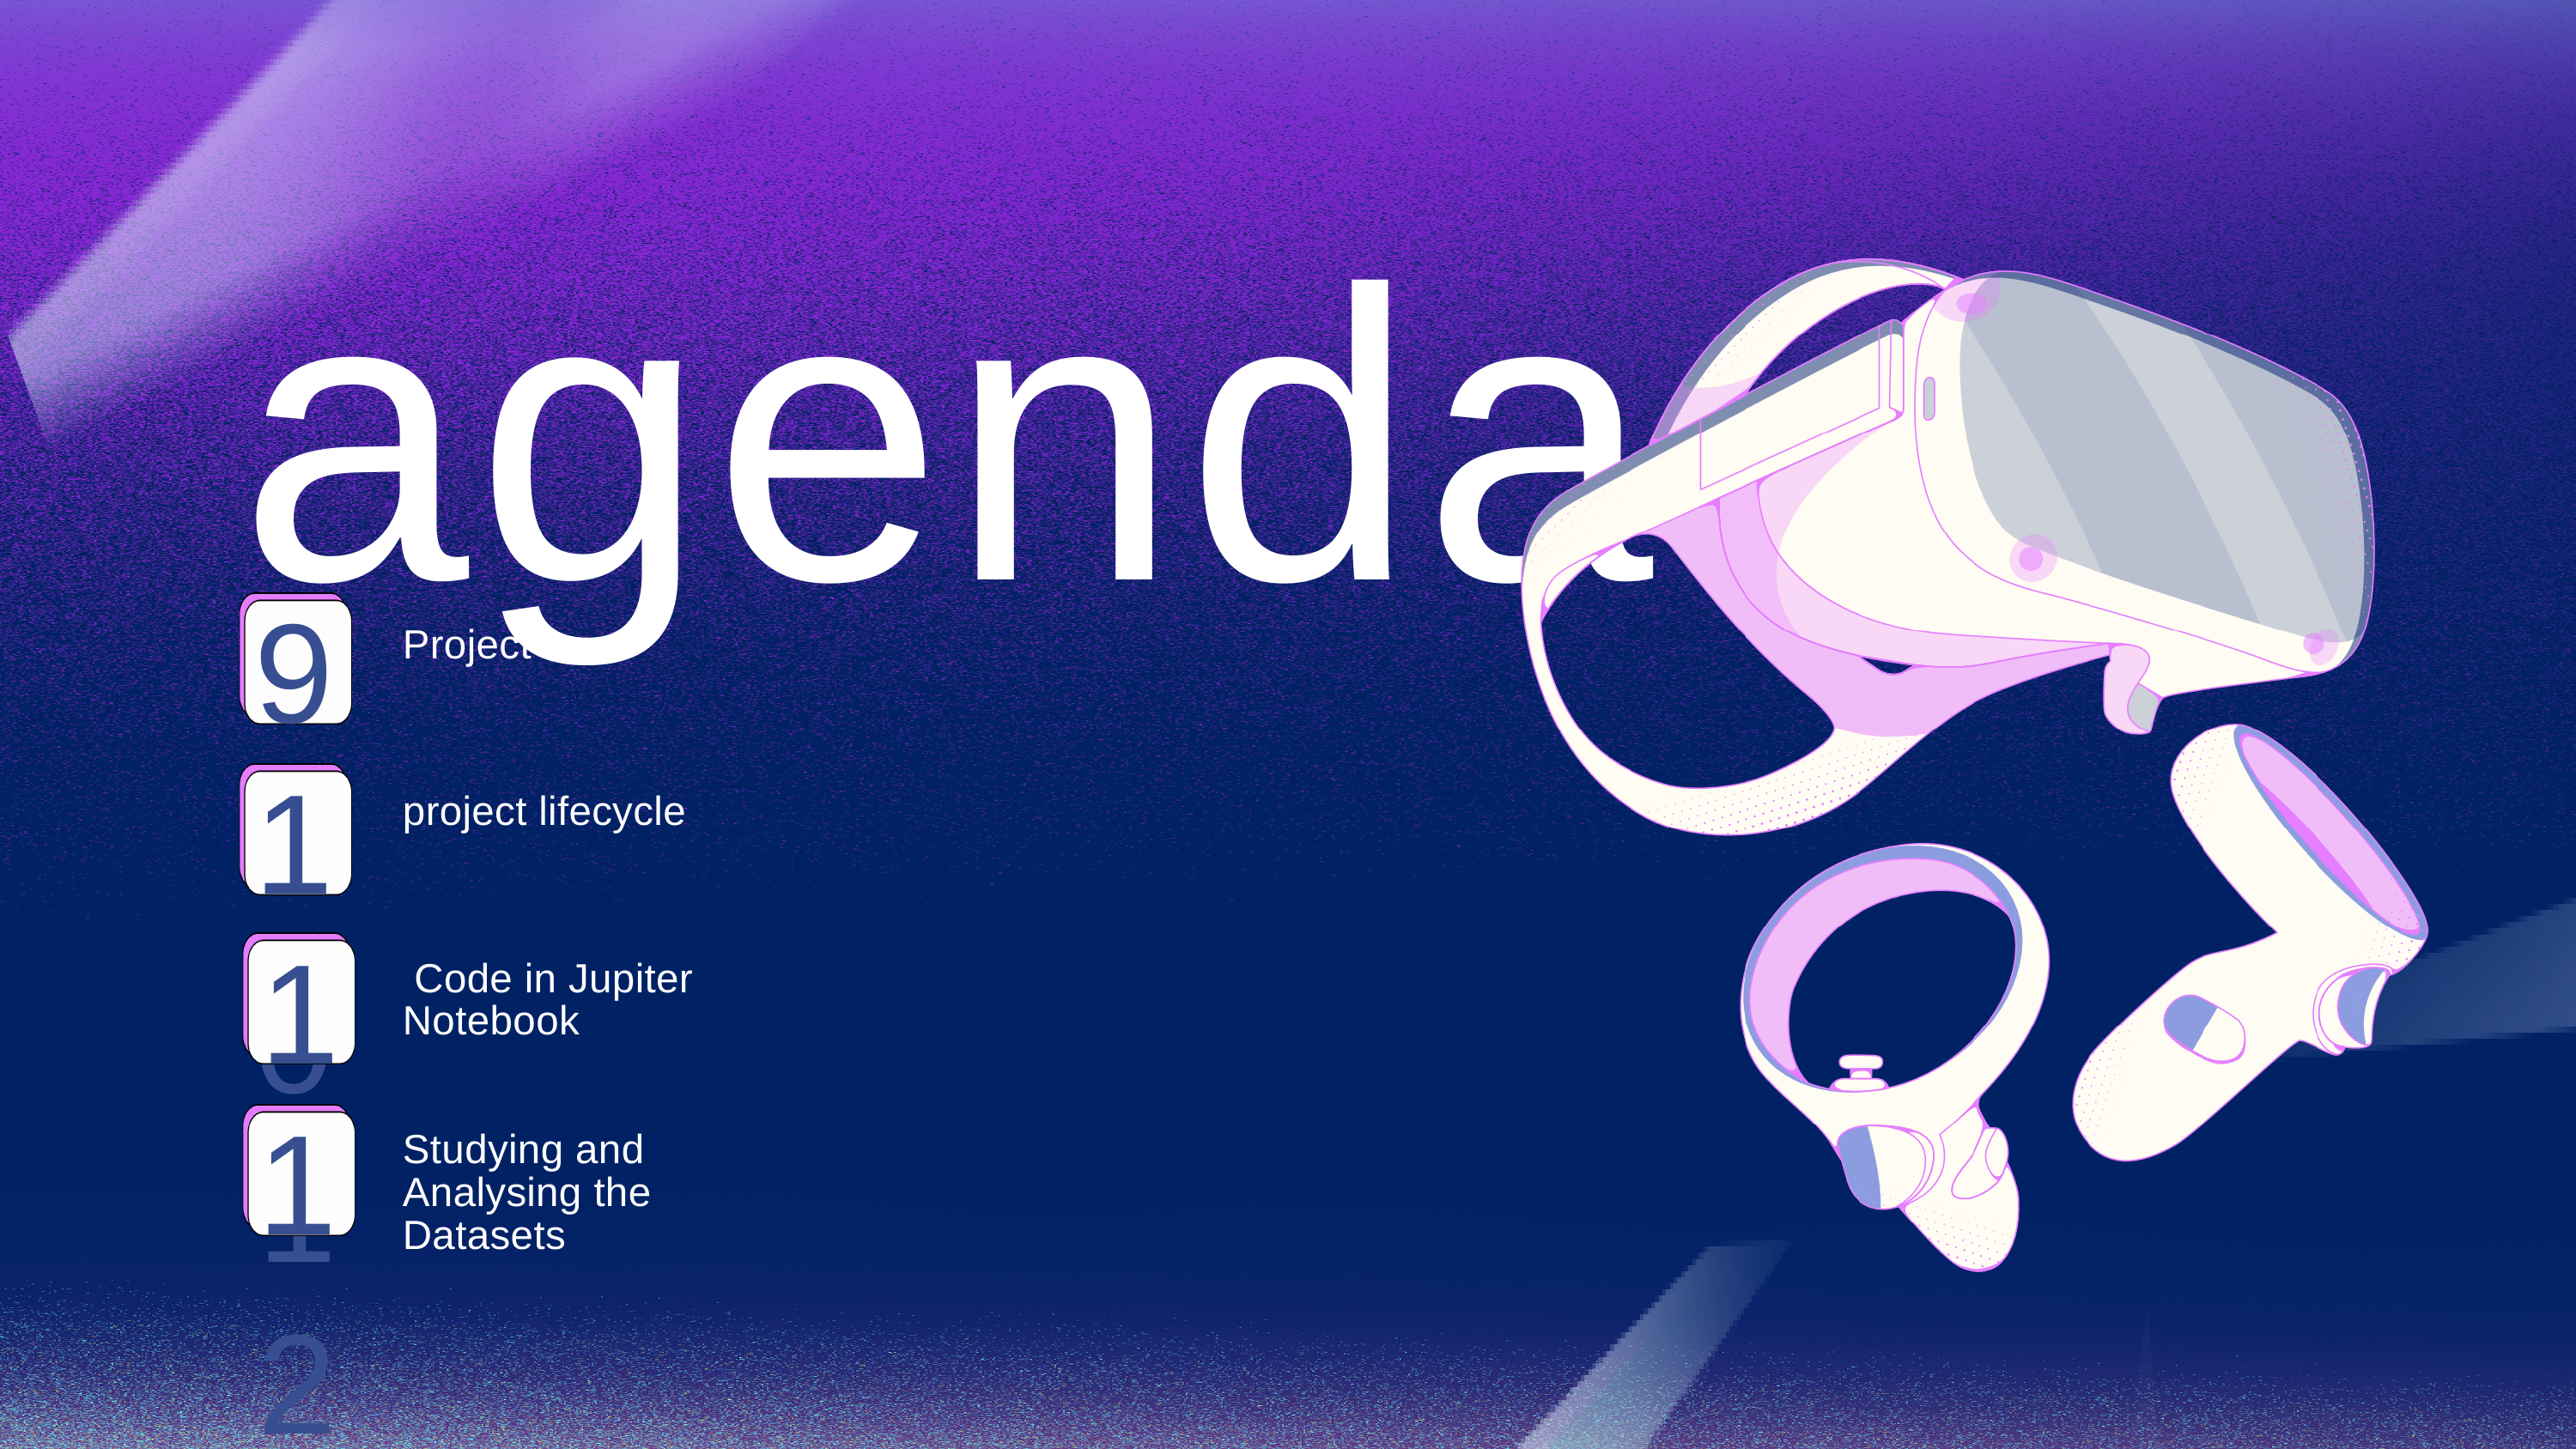

agenda

9

Project
10

project lifecycle

11

 Code in Jupiter Notebook

12

Studying and Analysing the Datasets